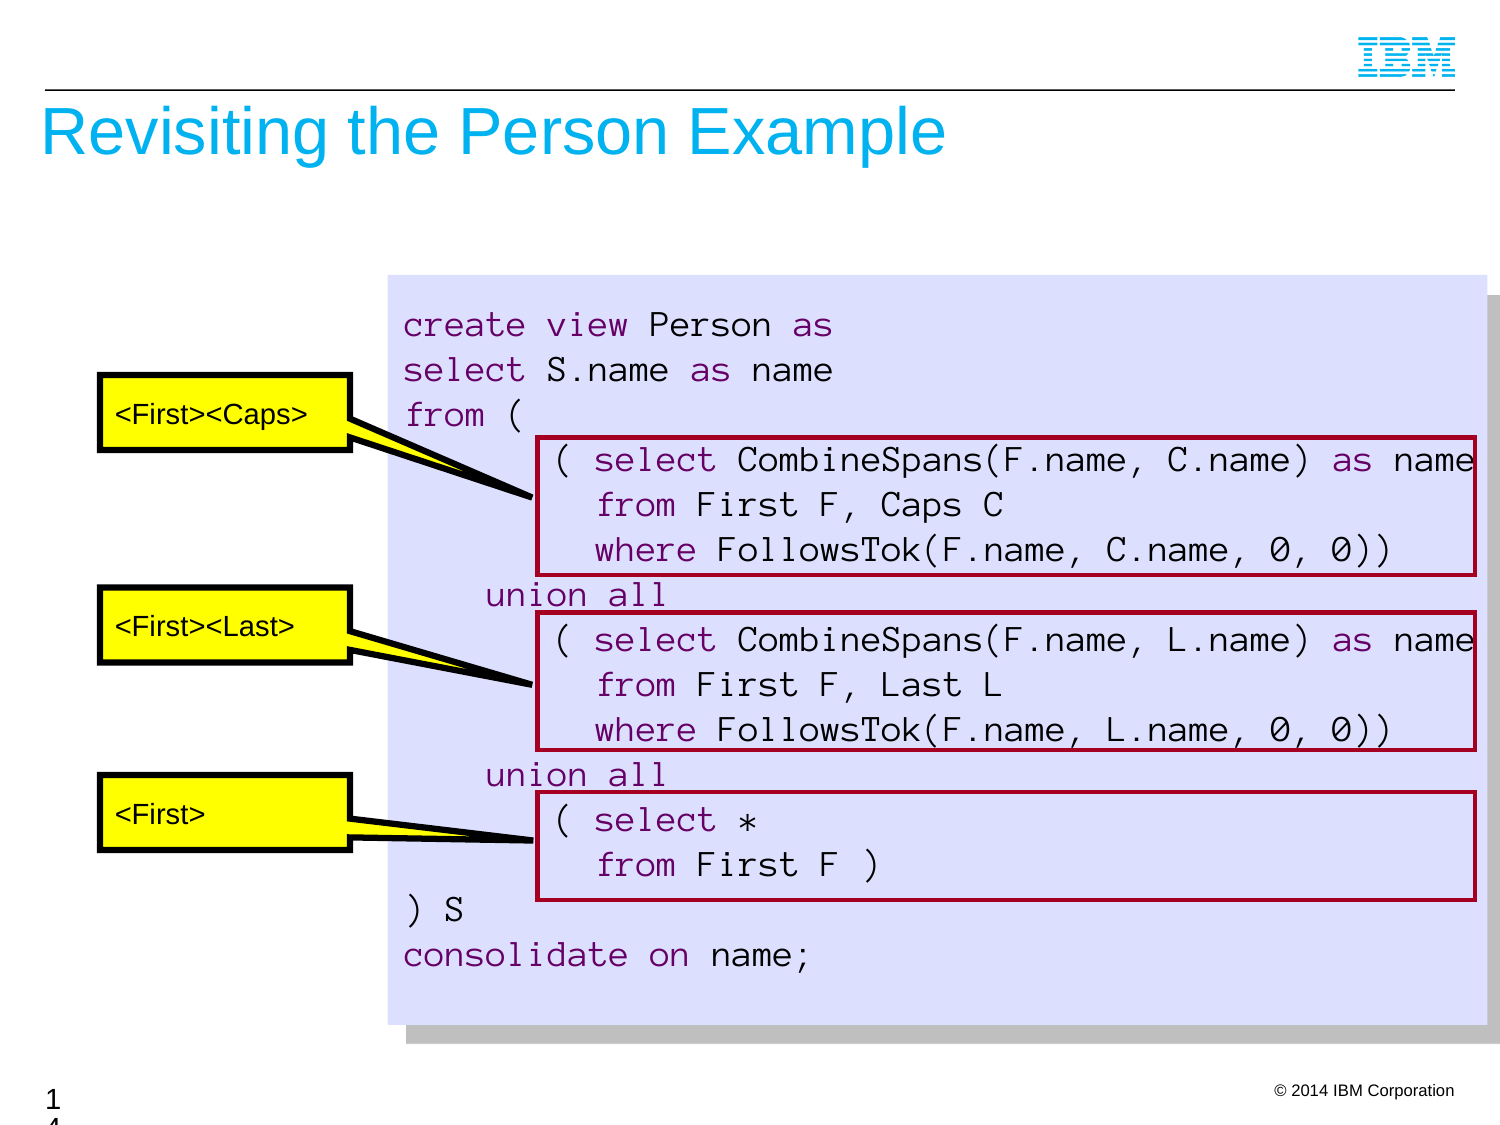

Revisiting the Person Example

create view Person as
select S.name as name
from (
	( select CombineSpans(F.name, C.name) as name
	  from First F, Caps C
	  where FollowsTok(F.name, C.name, 0, 0))
    union all
	( select CombineSpans(F.name, L.name) as name
	  from First F, Last L
	  where FollowsTok(F.name, L.name, 0, 0))
    union all
	( select *
	  from First F )
) S
consolidate on name;
<First><Caps>

<First><Last>

<First>

142